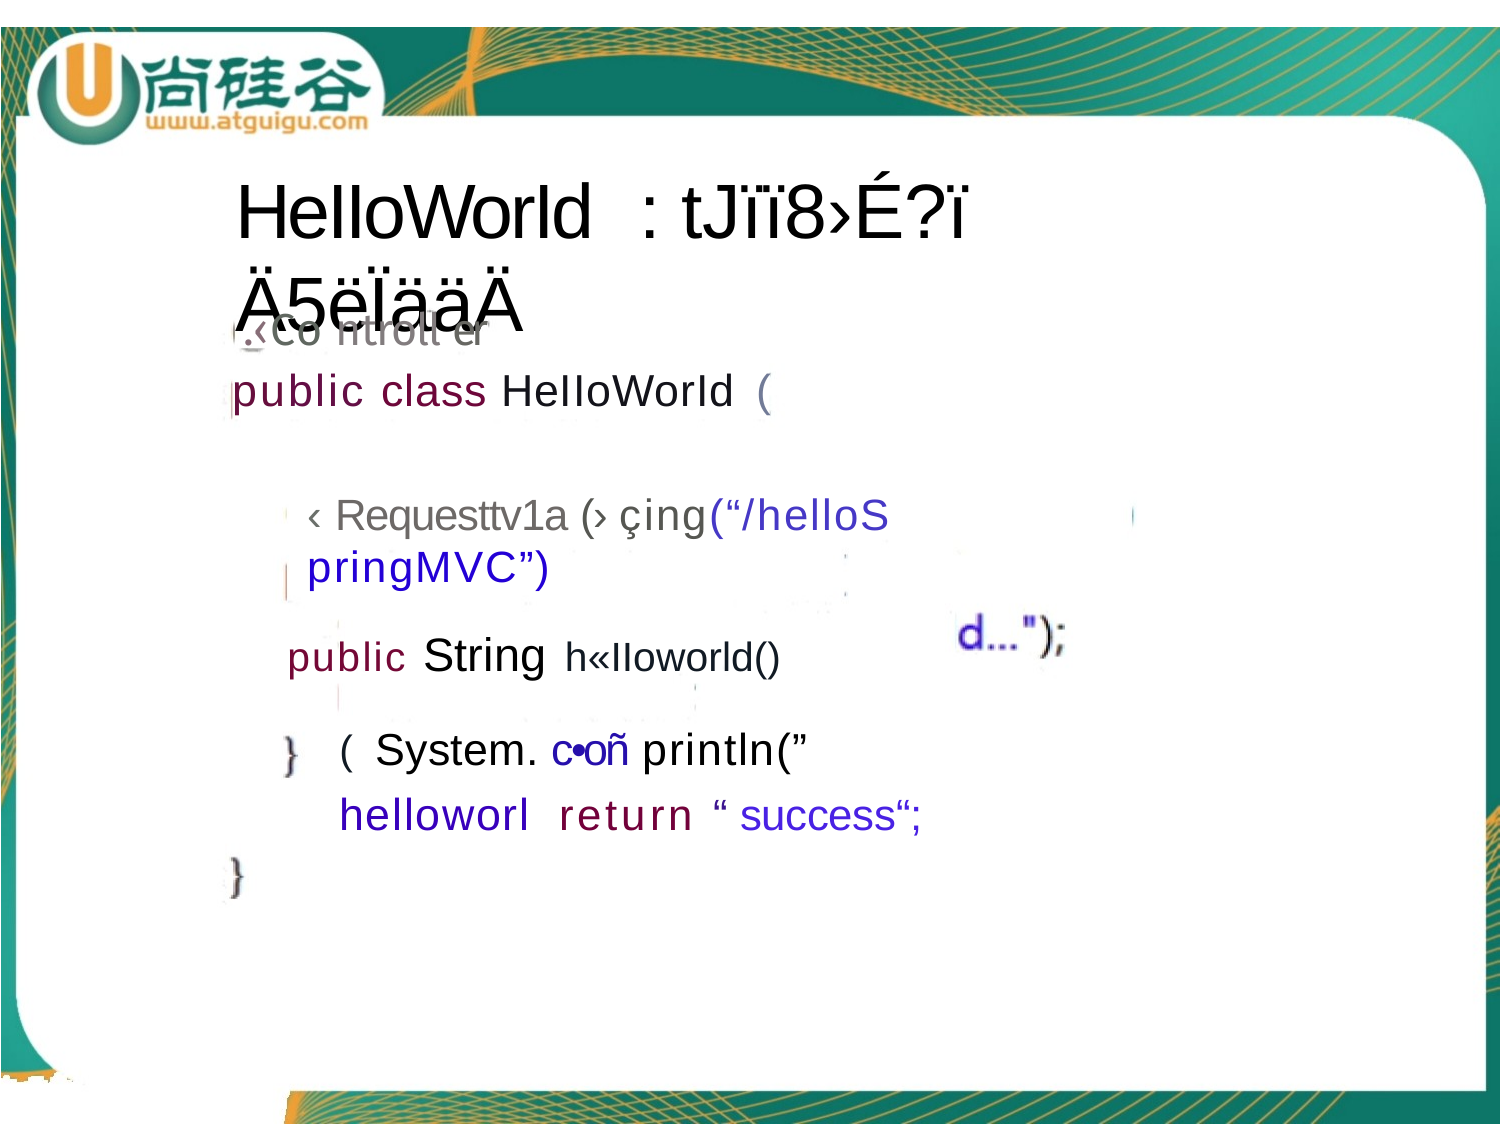

# HeIIoWorId	: tJïï8›É?ï Ä5ëÏääÄ
.‹Co ntroll er
public class HeIIoWorId (

‹ Requesttv1a (› çing(“/helloS pringMVC”)
public String h«IIoworld()(  System. c•oñ println(” helloworl  return “ success“;